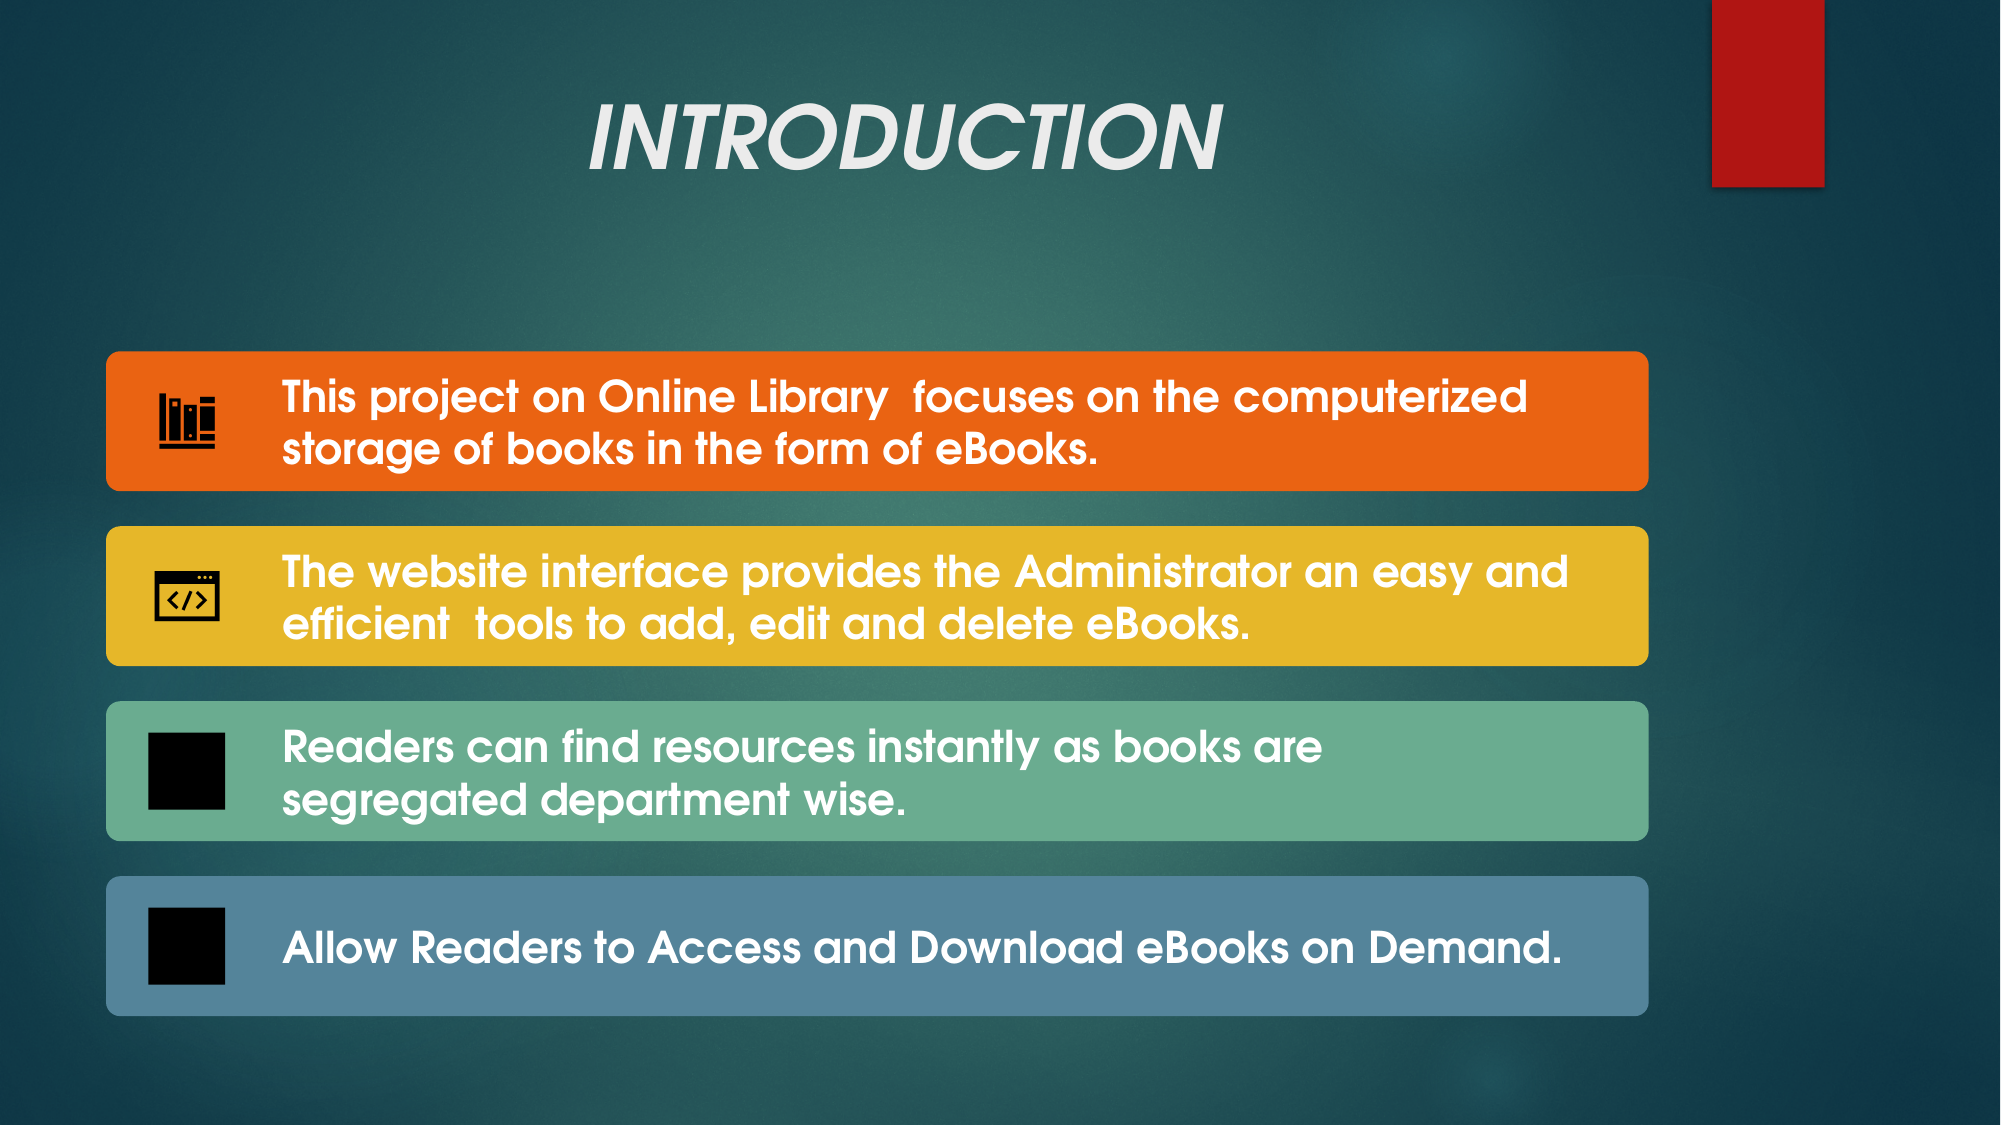

# INTRODUCTION
This project on Online Library  focuses on the computerized storage of books in the form of eBooks.
The website interface provides the Administrator an easy and efficient  tools to add, edit and delete eBooks.
Readers can find resources instantly as books are segregated department wise.
Allow Readers to Access and Download eBooks on Demand.